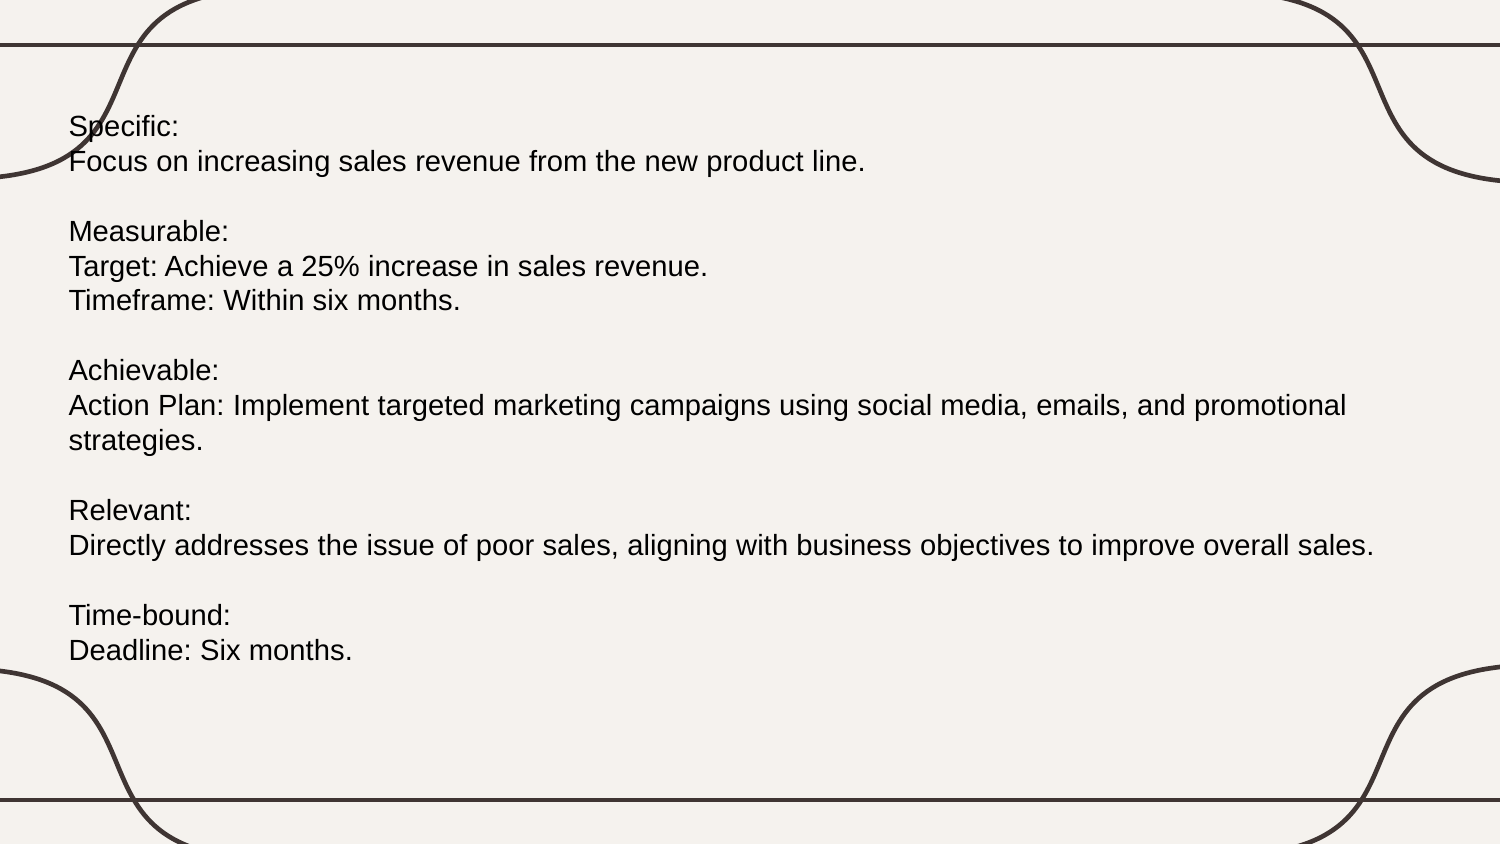

Specific:
Focus on increasing sales revenue from the new product line.

Measurable:
Target: Achieve a 25% increase in sales revenue.
Timeframe: Within six months.

Achievable:
Action Plan: Implement targeted marketing campaigns using social media, emails, and promotional strategies.

Relevant:
Directly addresses the issue of poor sales, aligning with business objectives to improve overall sales.

Time-bound:
Deadline: Six months.